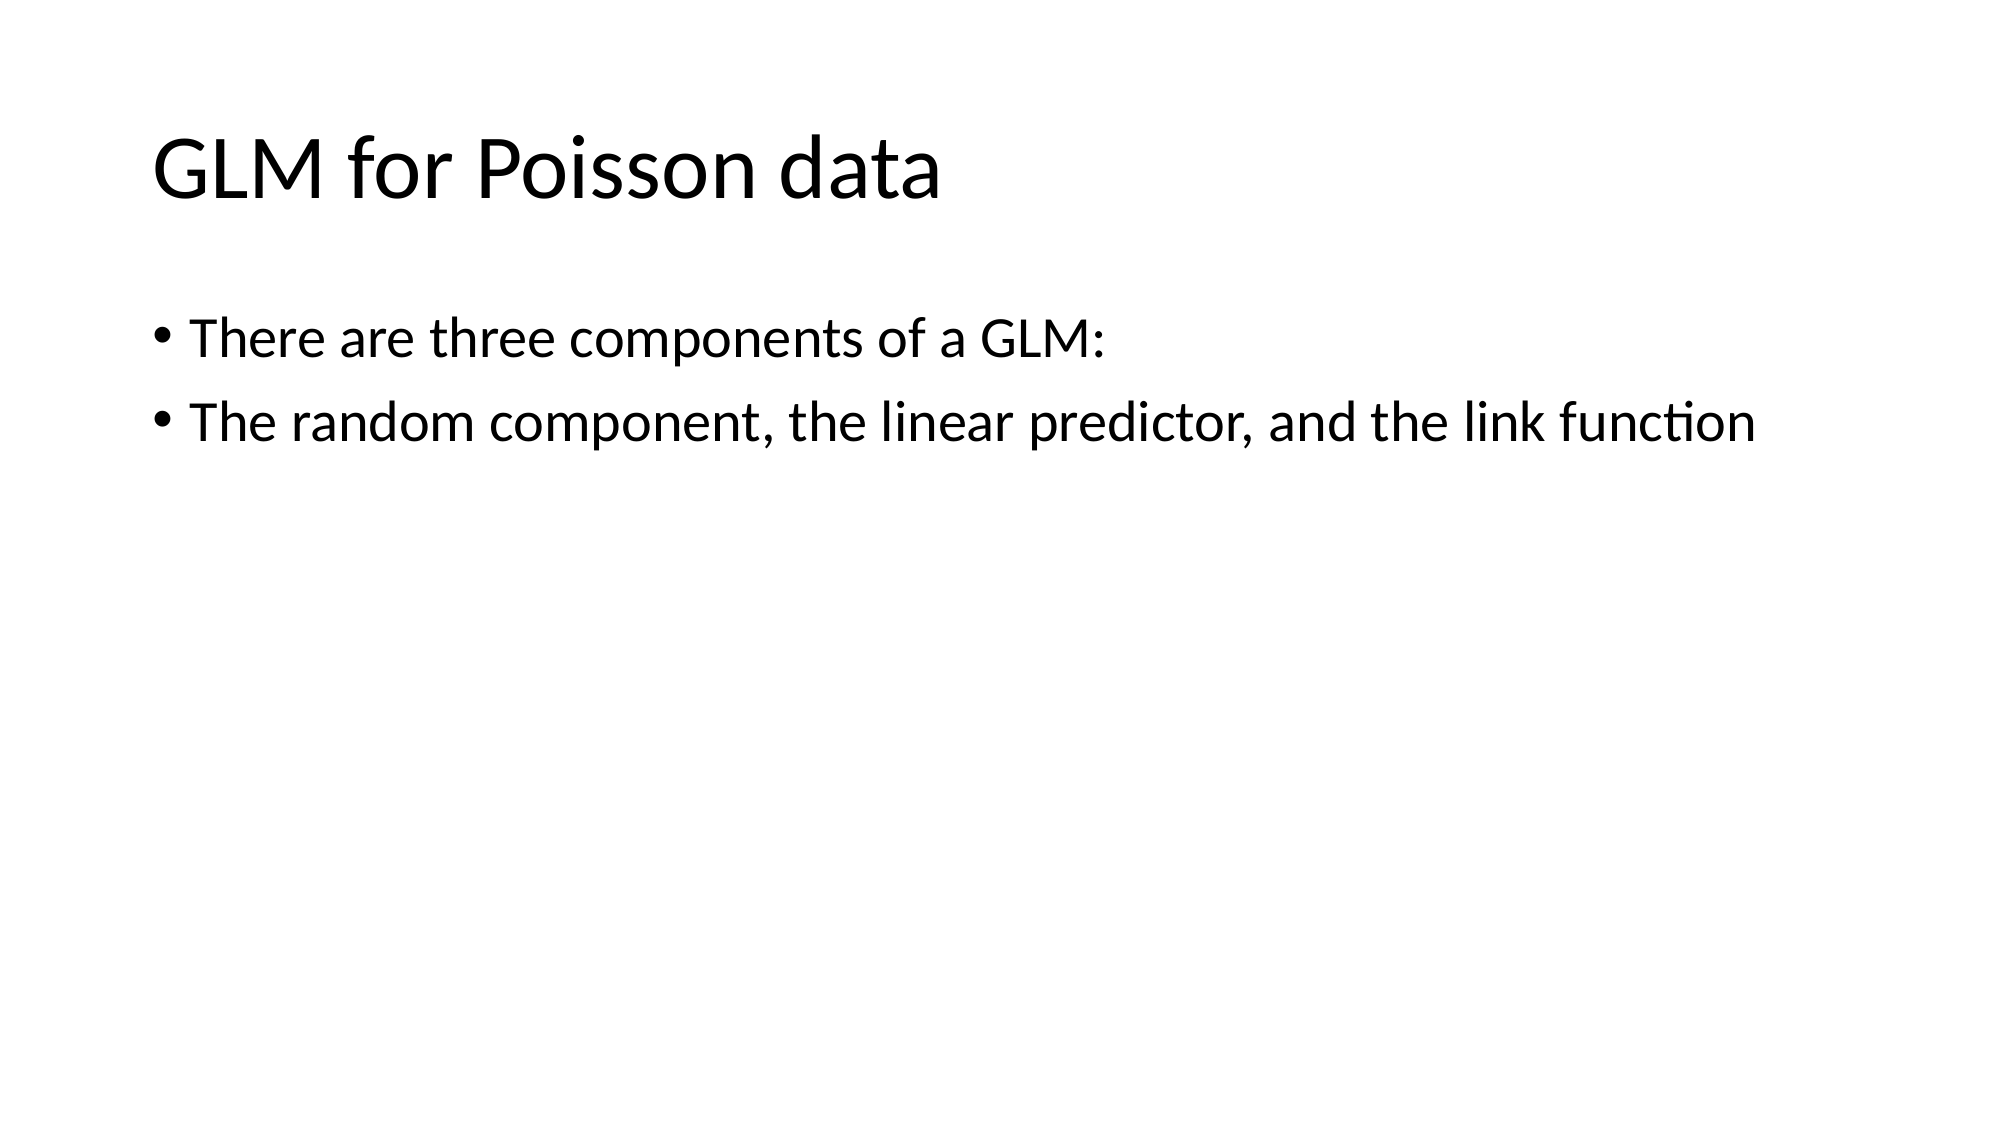

# GLM for Poisson data
There are three components of a GLM:
The random component, the linear predictor, and the link function